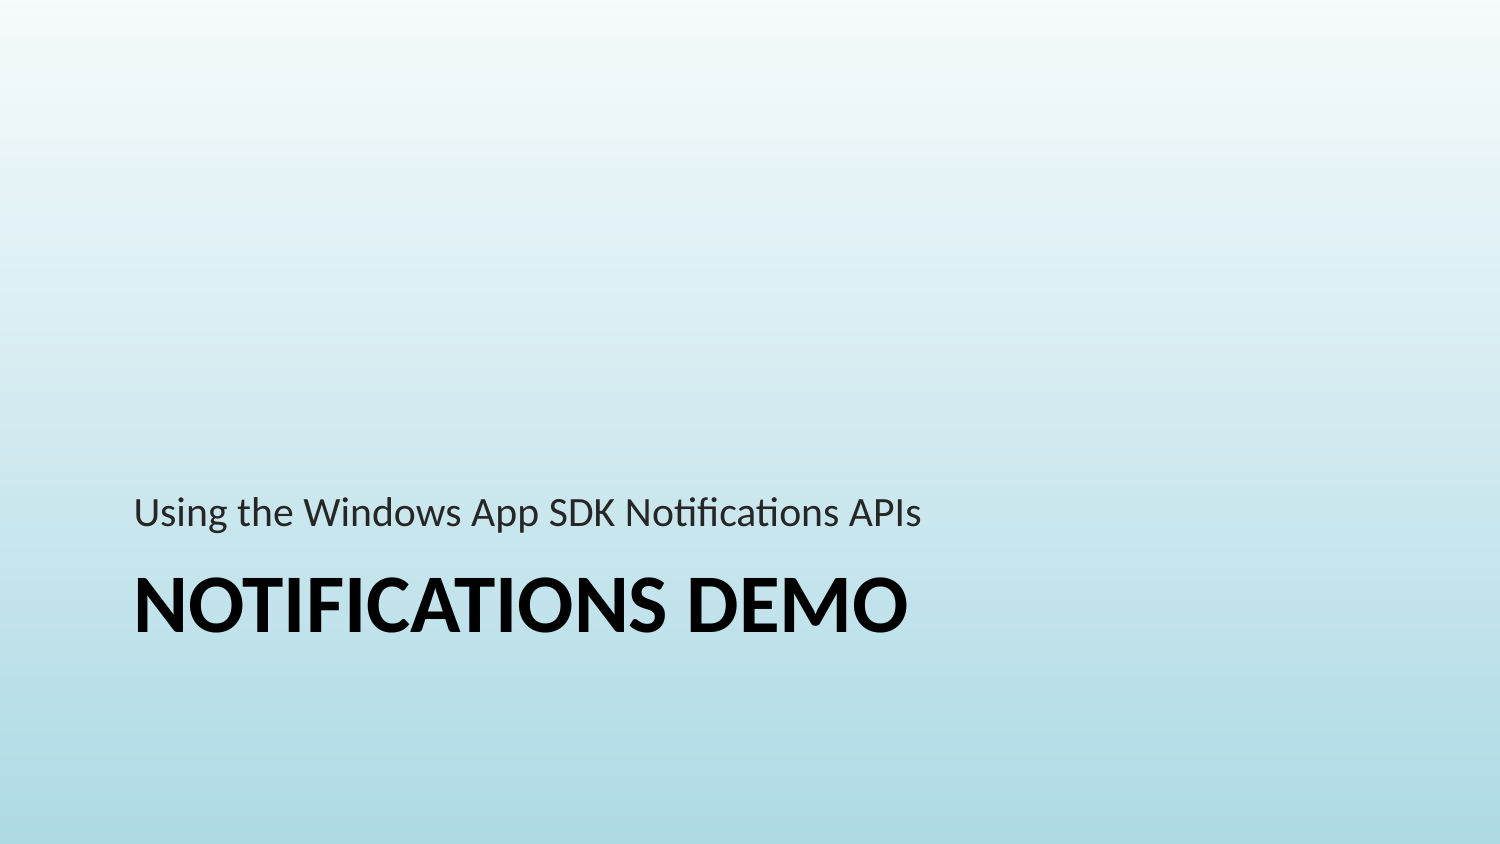

Using the Windows App SDK Notifications APIs
# Notifications Demo